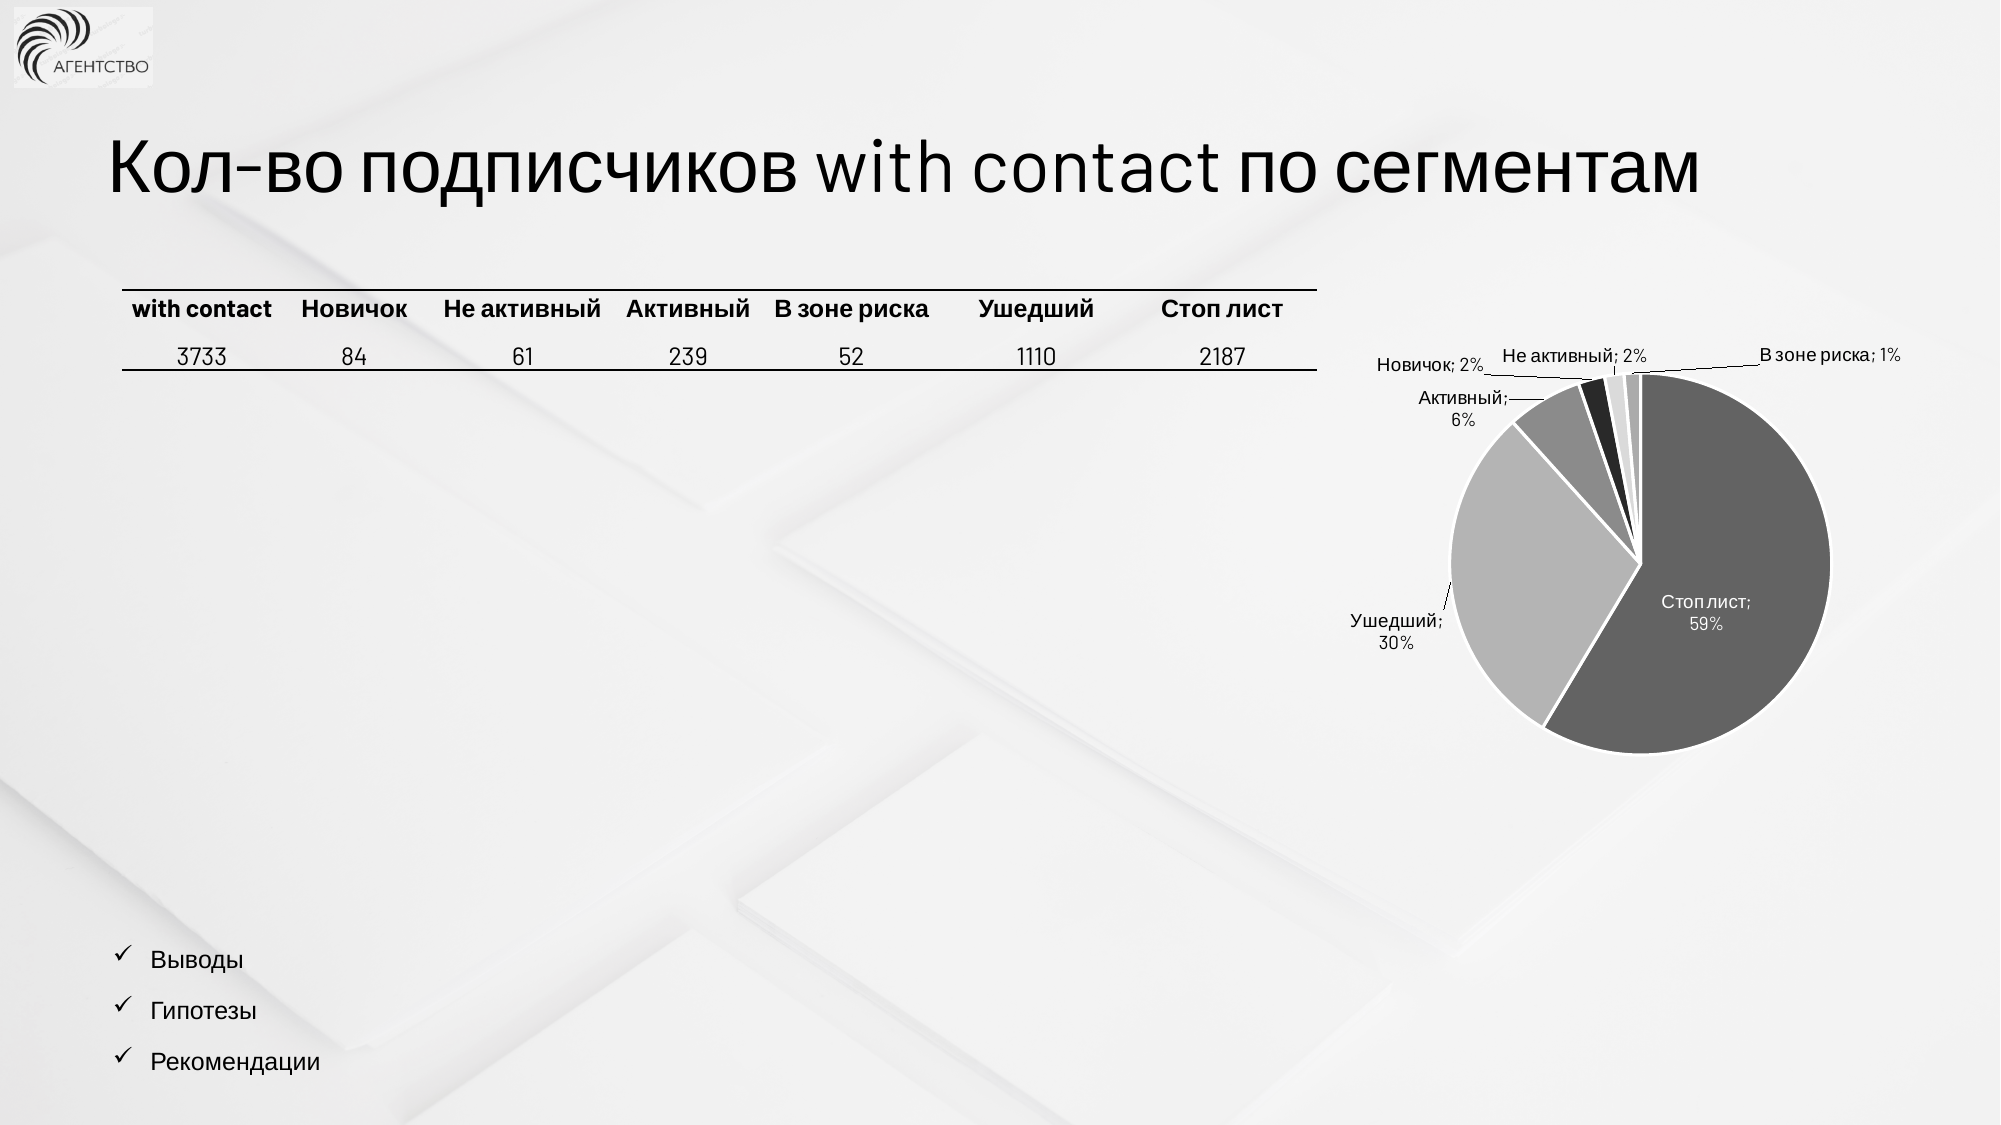

Кол-во подписчиков with contact по сегментам
| with contact | Новичок | Не активный | Активный | В зоне риска | Ушедший | Стоп лист |
| --- | --- | --- | --- | --- | --- | --- |
| 3733 | 84 | 61 | 239 | 52 | 1110 | 2187 |

### Chart

| Category | доля |
|---|---|
| Стоп лист | 0.5858558799892848 |
| Ушедший | 0.2973479774979909 |
| Активный | 0.0640235735333512 |
| Новичок | 0.022502009107956068 |
| Не активный | 0.01634074470934905 |
| В зоне риска | 0.013929815162068041 |
Выводы
Гипотезы
Рекомендации